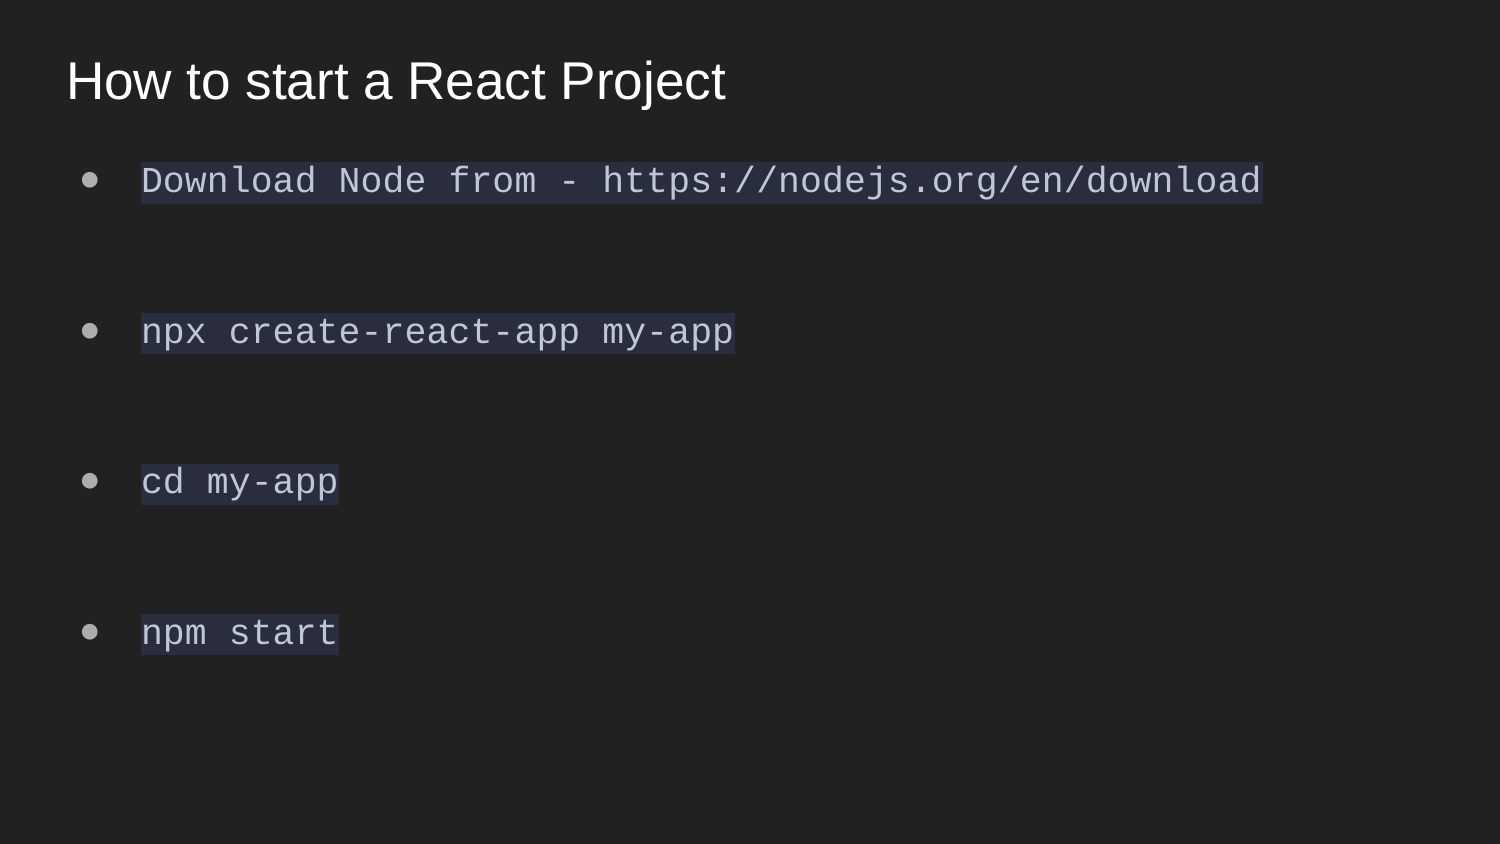

# How to start a React Project
Download Node from - https://nodejs.org/en/download

npx create-react-app my-app

cd my-app

npm start